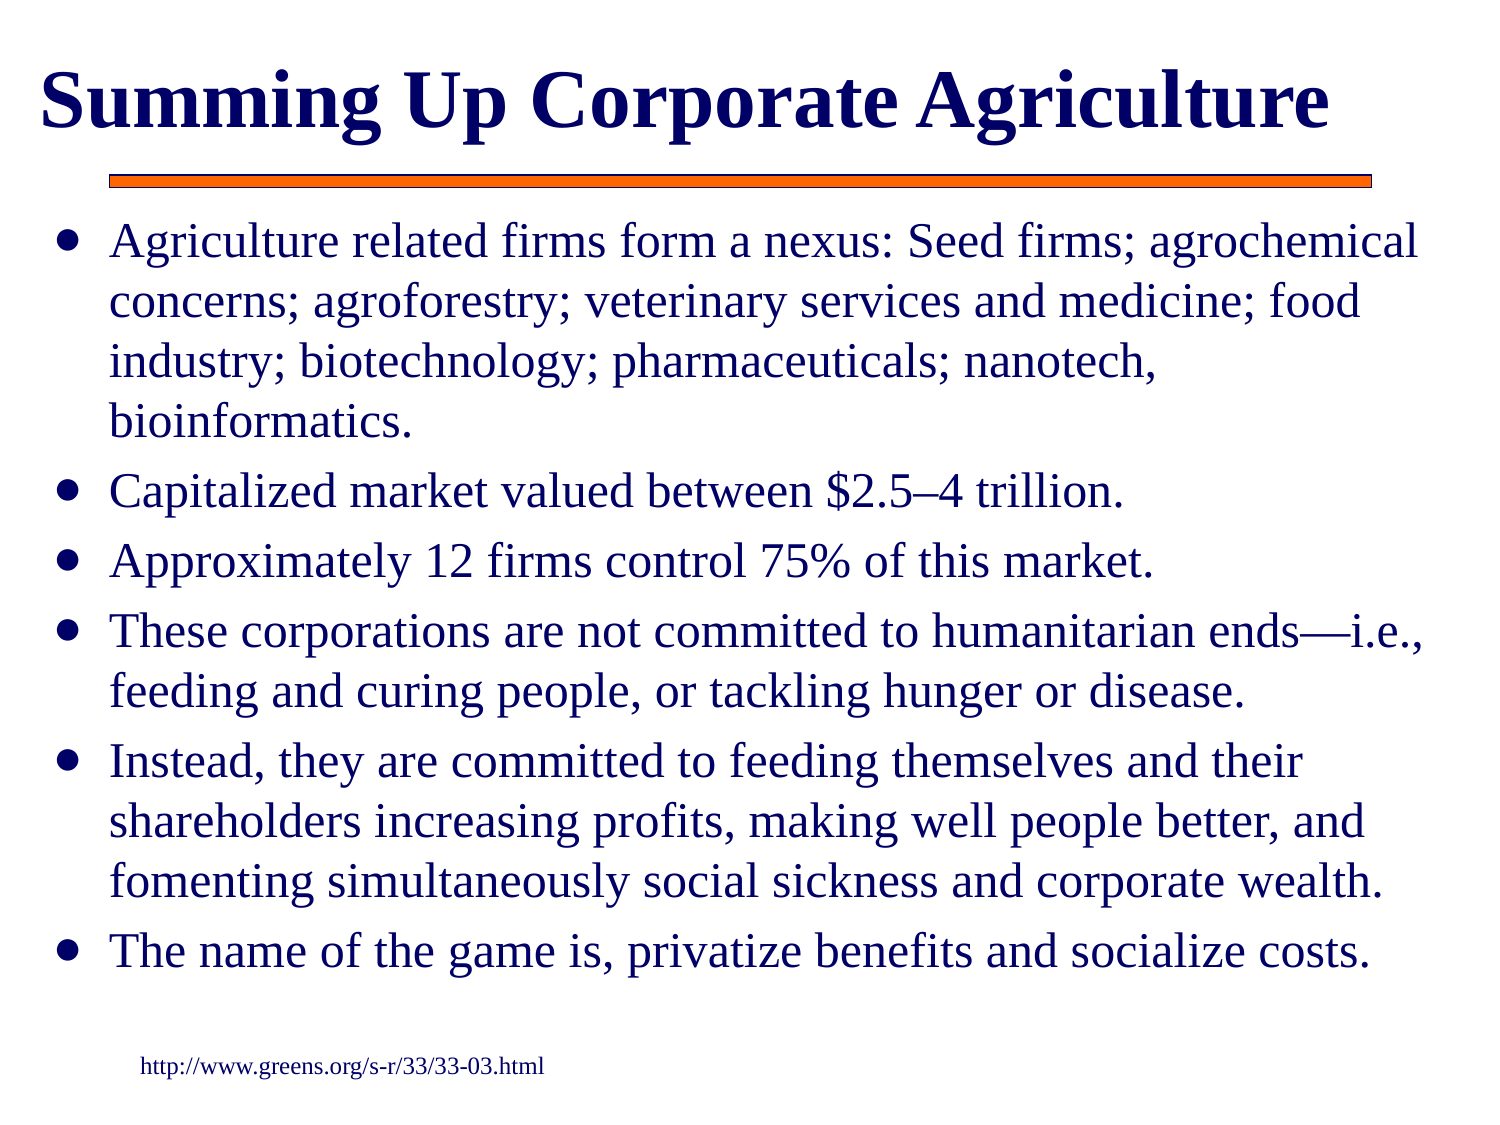

# Summing Up Corporate Agriculture
Agriculture related firms form a nexus: Seed firms; agrochemical concerns; agroforestry; veterinary services and medicine; food industry; biotechnology; pharmaceuticals; nanotech, bioinformatics.
Capitalized market valued between $2.5–4 trillion.
Approximately 12 firms control 75% of this market.
These corporations are not committed to humanitarian ends—i.e., feeding and curing people, or tackling hunger or disease.
Instead, they are committed to feeding themselves and their shareholders increasing profits, making well people better, and fomenting simultaneously social sickness and corporate wealth.
The name of the game is, privatize benefits and socialize costs.

http://www.greens.org/s-r/33/33-03.html